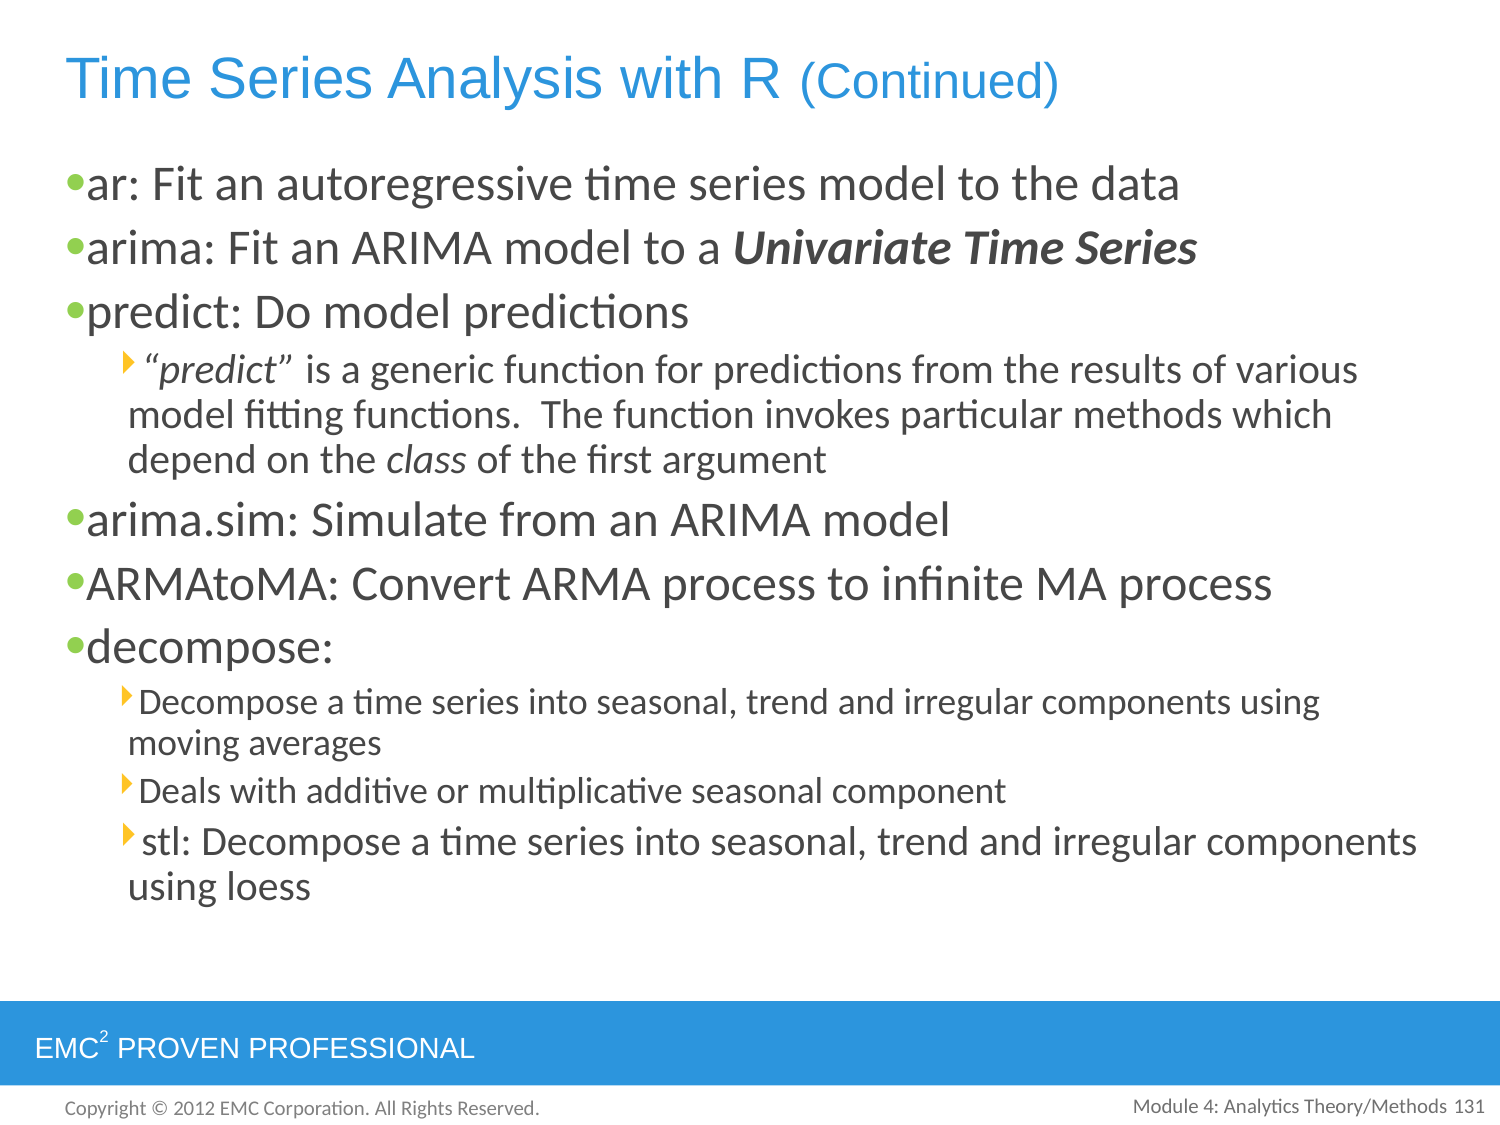

# Time Series Analysis with R (Continued)
ar: Fit an autoregressive time series model to the data
arima: Fit an ARIMA model to a Univariate Time Series
predict: Do model predictions
“predict” is a generic function for predictions from the results of various model fitting functions.  The function invokes particular methods which depend on the class of the first argument
arima.sim: Simulate from an ARIMA model
ARMAtoMA: Convert ARMA process to infinite MA process
decompose:
Decompose a time series into seasonal, trend and irregular components using moving averages
Deals with additive or multiplicative seasonal component
stl: Decompose a time series into seasonal, trend and irregular components using loess

Module 4: Analytics Theory/Methods
131